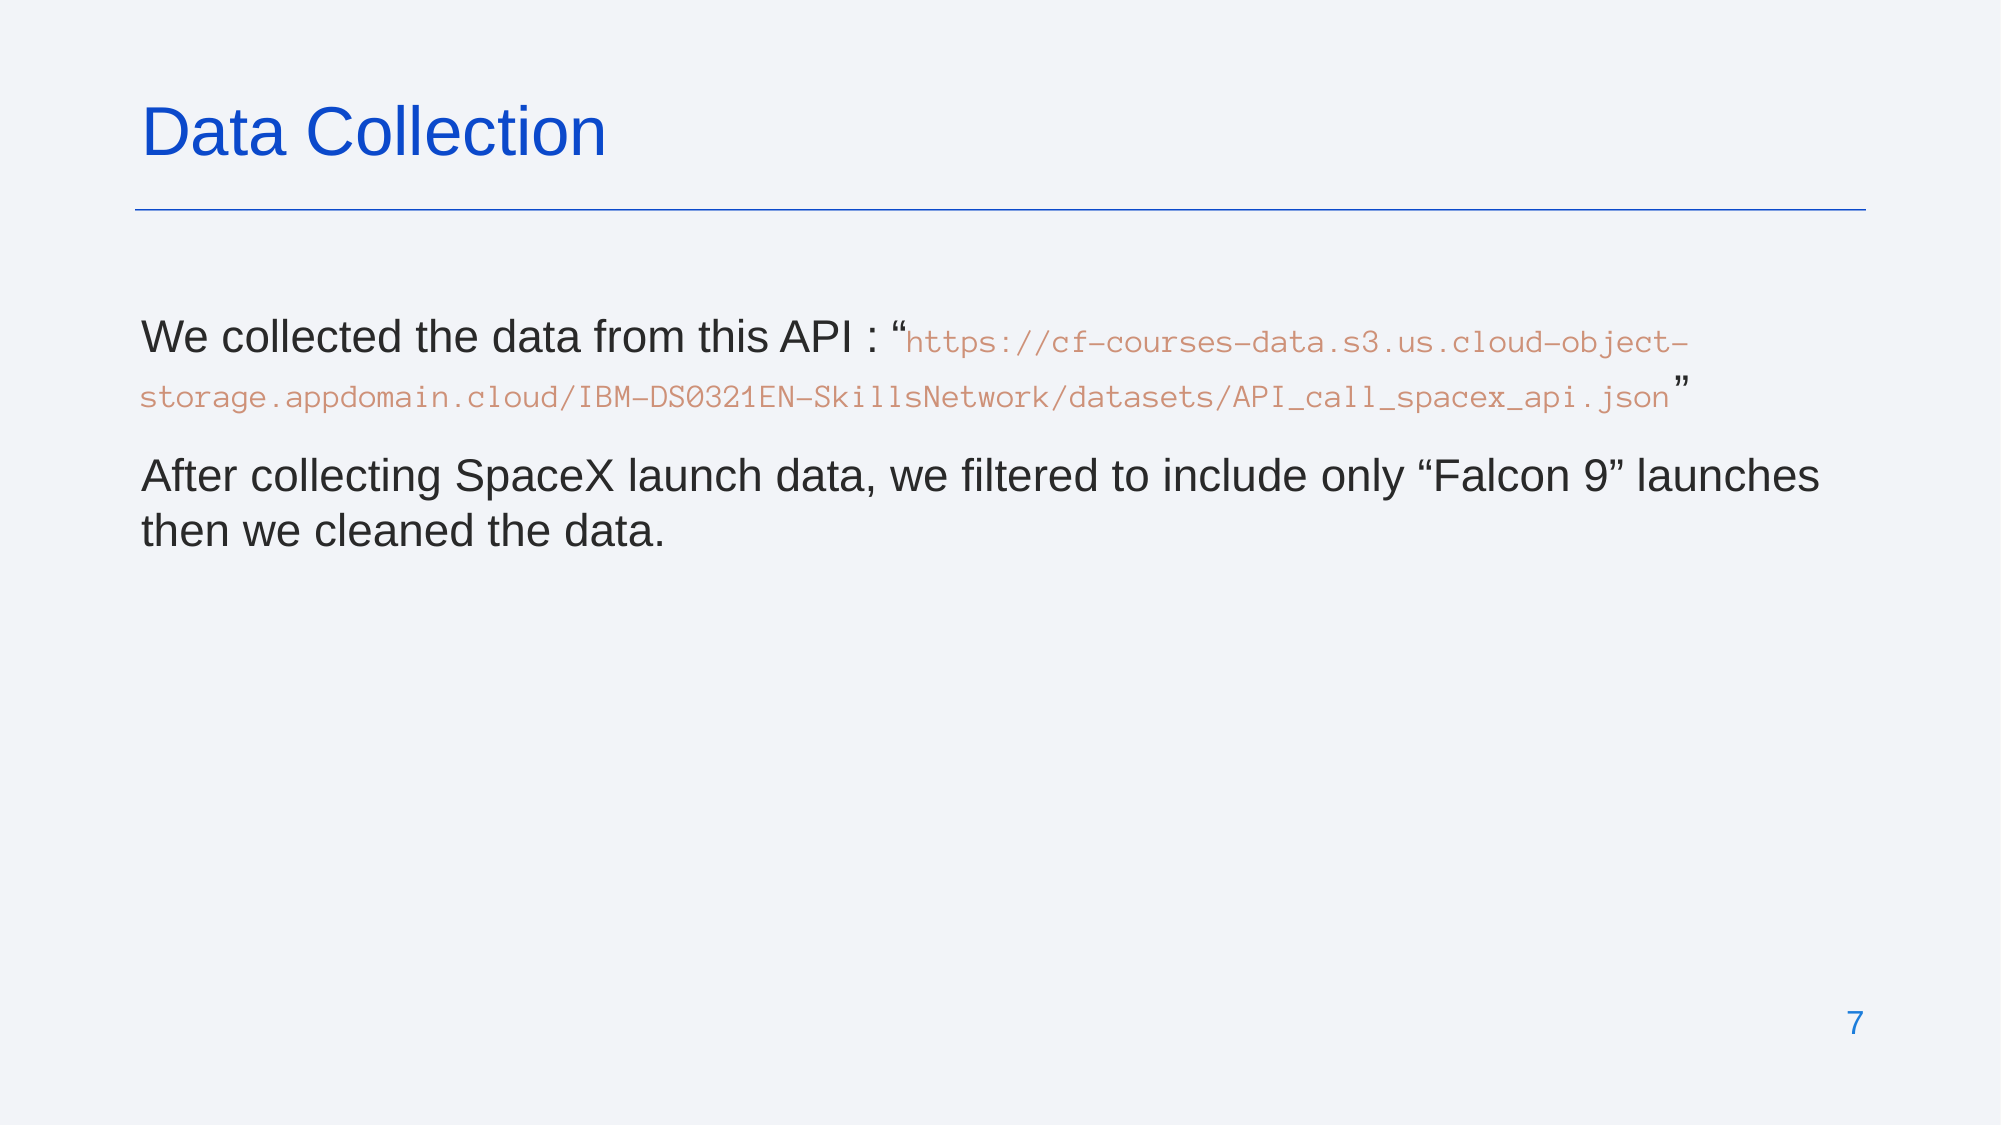

Data Collection
We collected the data from this API : “https://cf-courses-data.s3.us.cloud-object-storage.appdomain.cloud/IBM-DS0321EN-SkillsNetwork/datasets/API_call_spacex_api.json”
After collecting SpaceX launch data, we filtered to include only “Falcon 9” launches then we cleaned the data.

7